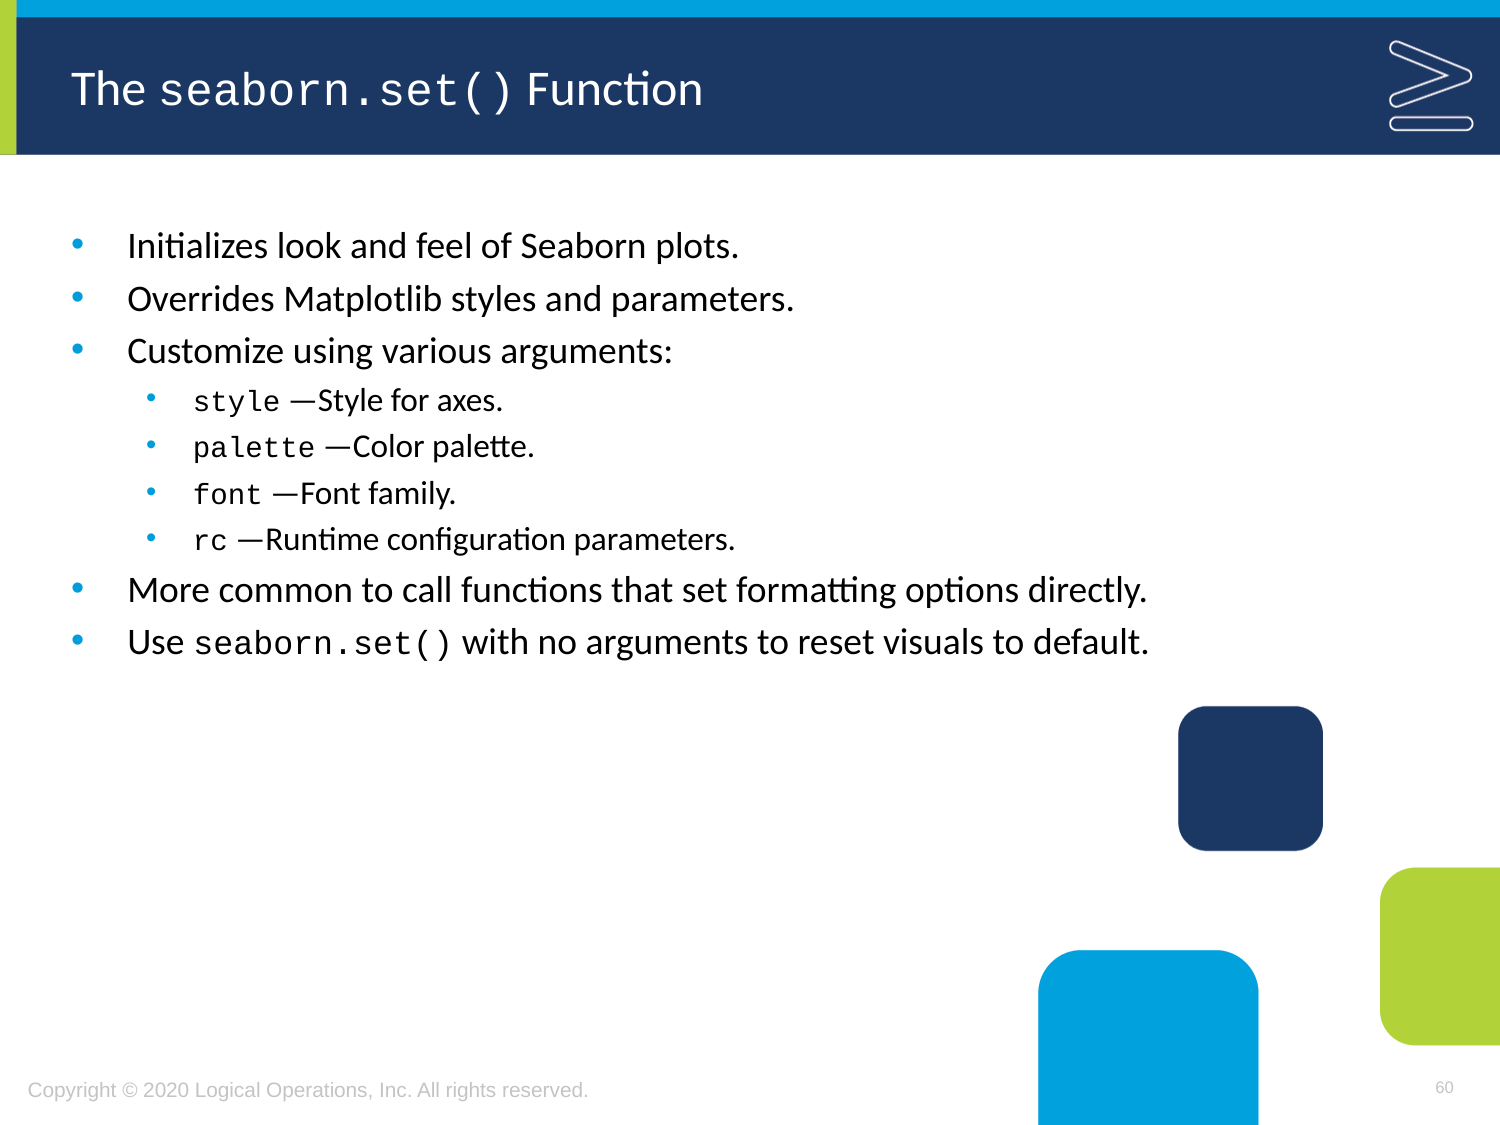

# The seaborn.set() Function
Initializes look and feel of Seaborn plots.
Overrides Matplotlib styles and parameters.
Customize using various arguments:
style —Style for axes.
palette —Color palette.
font —Font family.
rc —Runtime configuration parameters.
More common to call functions that set formatting options directly.
Use seaborn.set() with no arguments to reset visuals to default.
60